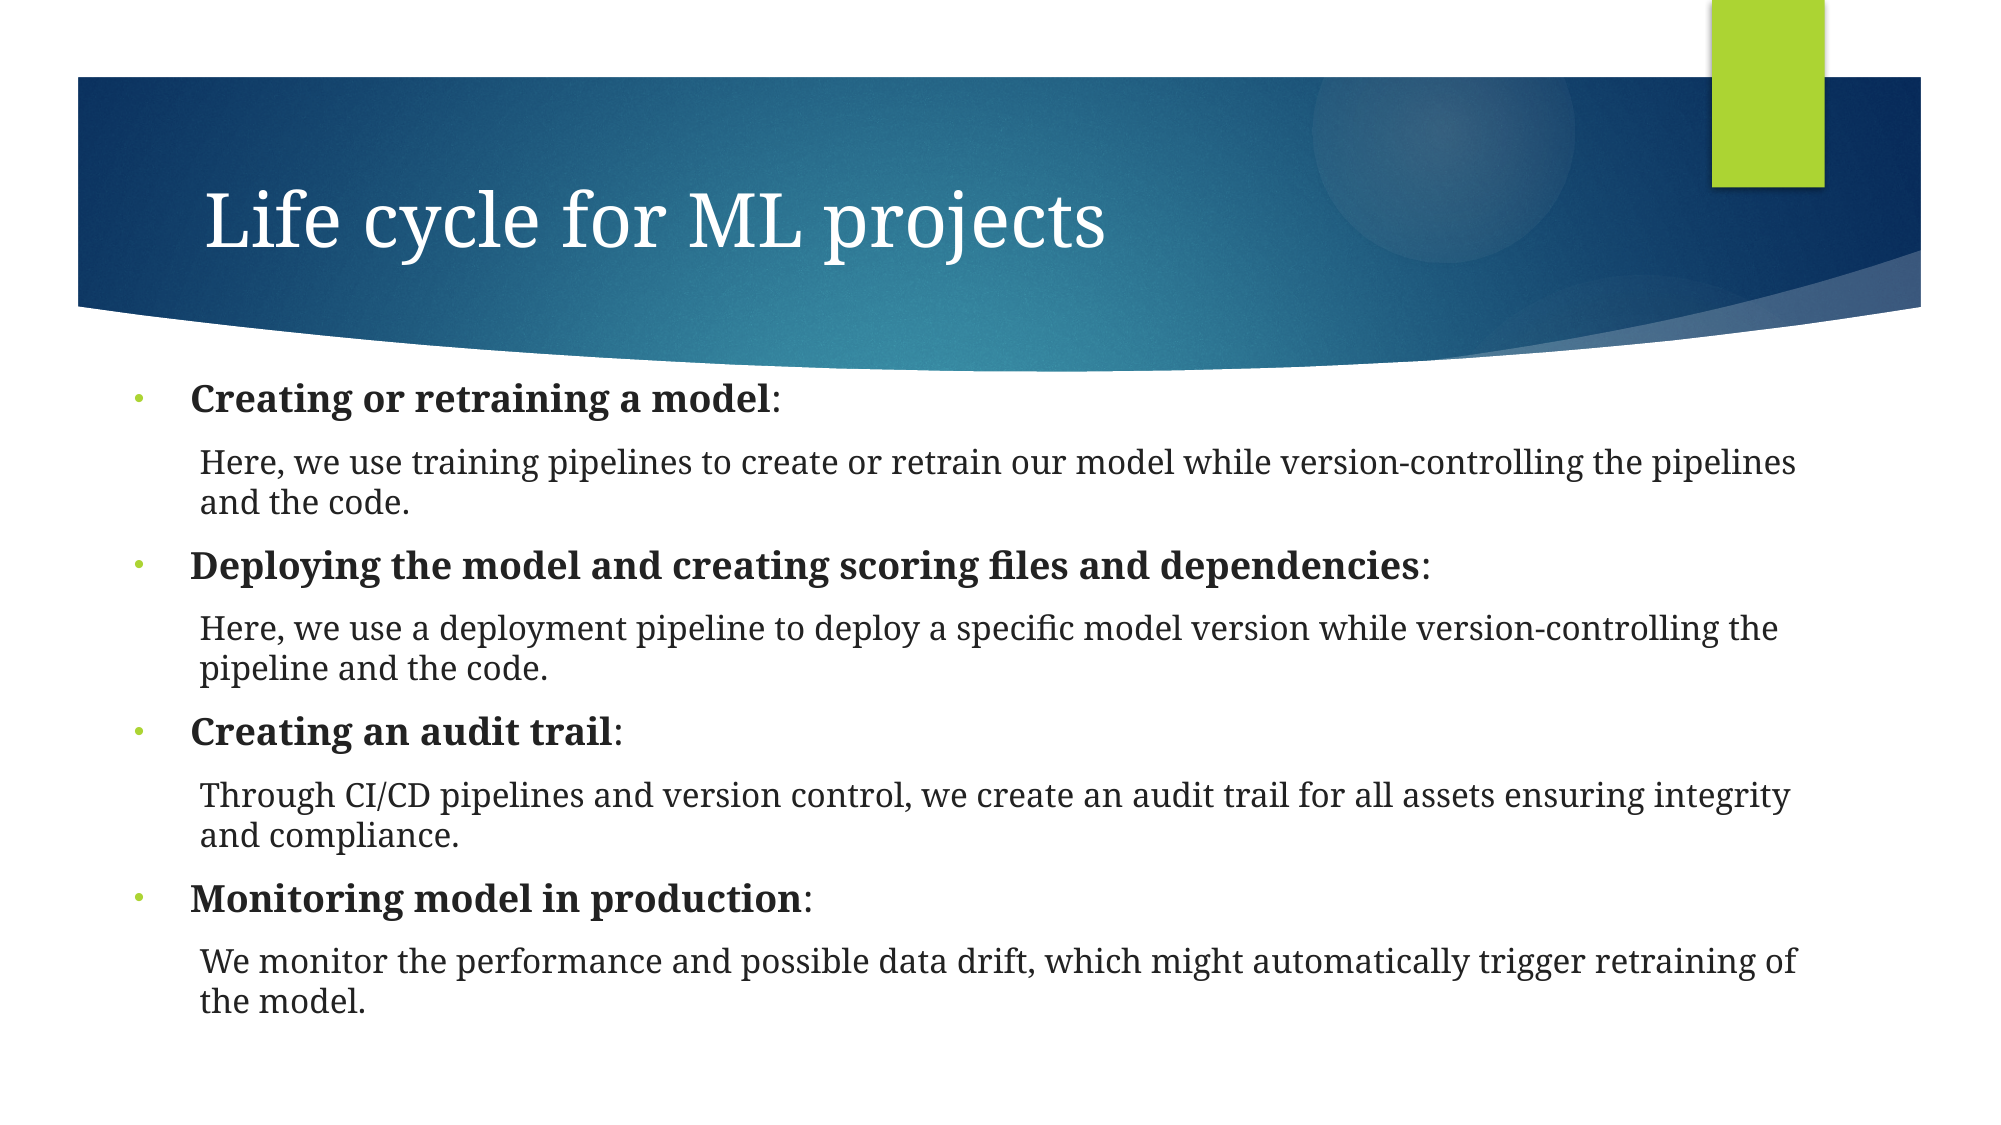

# Life cycle for ML projects
Creating or retraining a model:
Here, we use training pipelines to create or retrain our model while version-controlling the pipelines and the code.
Deploying the model and creating scoring files and dependencies:
Here, we use a deployment pipeline to deploy a specific model version while version-controlling the pipeline and the code.
Creating an audit trail:
Through CI/CD pipelines and version control, we create an audit trail for all assets ensuring integrity and compliance.
Monitoring model in production:
We monitor the performance and possible data drift, which might automatically trigger retraining of the model.